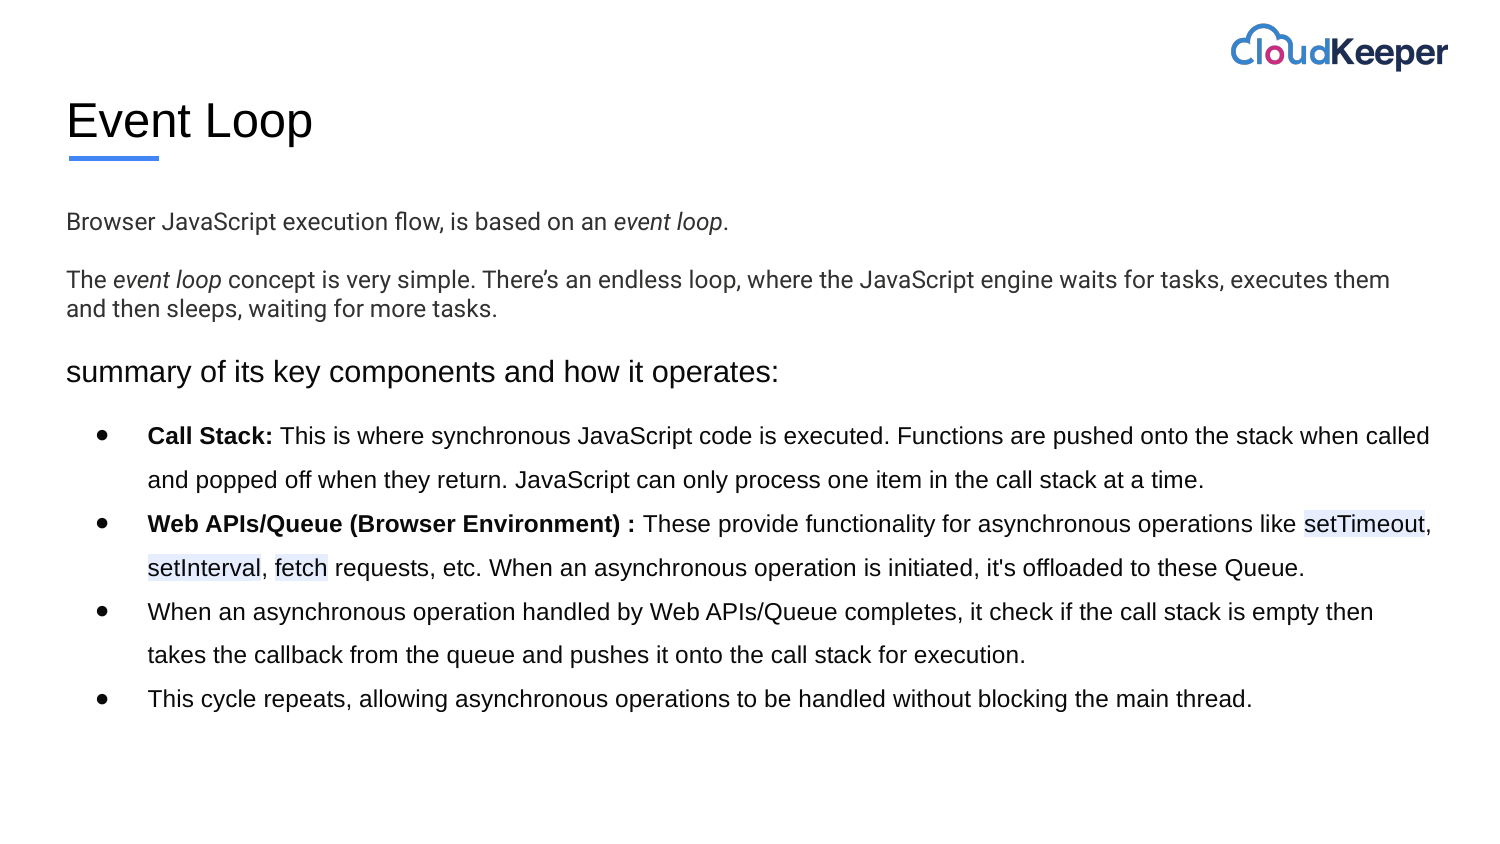

# Event Loop

Browser JavaScript execution flow, is based on an event loop.

The event loop concept is very simple. There’s an endless loop, where the JavaScript engine waits for tasks, executes them and then sleeps, waiting for more tasks.

summary of its key components and how it operates:
Call Stack: This is where synchronous JavaScript code is executed. Functions are pushed onto the stack when called and popped off when they return. JavaScript can only process one item in the call stack at a time.
Web APIs/Queue (Browser Environment) : These provide functionality for asynchronous operations like setTimeout, setInterval, fetch requests, etc. When an asynchronous operation is initiated, it's offloaded to these Queue.
When an asynchronous operation handled by Web APIs/Queue completes, it check if the call stack is empty then takes the callback from the queue and pushes it onto the call stack for execution.
This cycle repeats, allowing asynchronous operations to be handled without blocking the main thread.